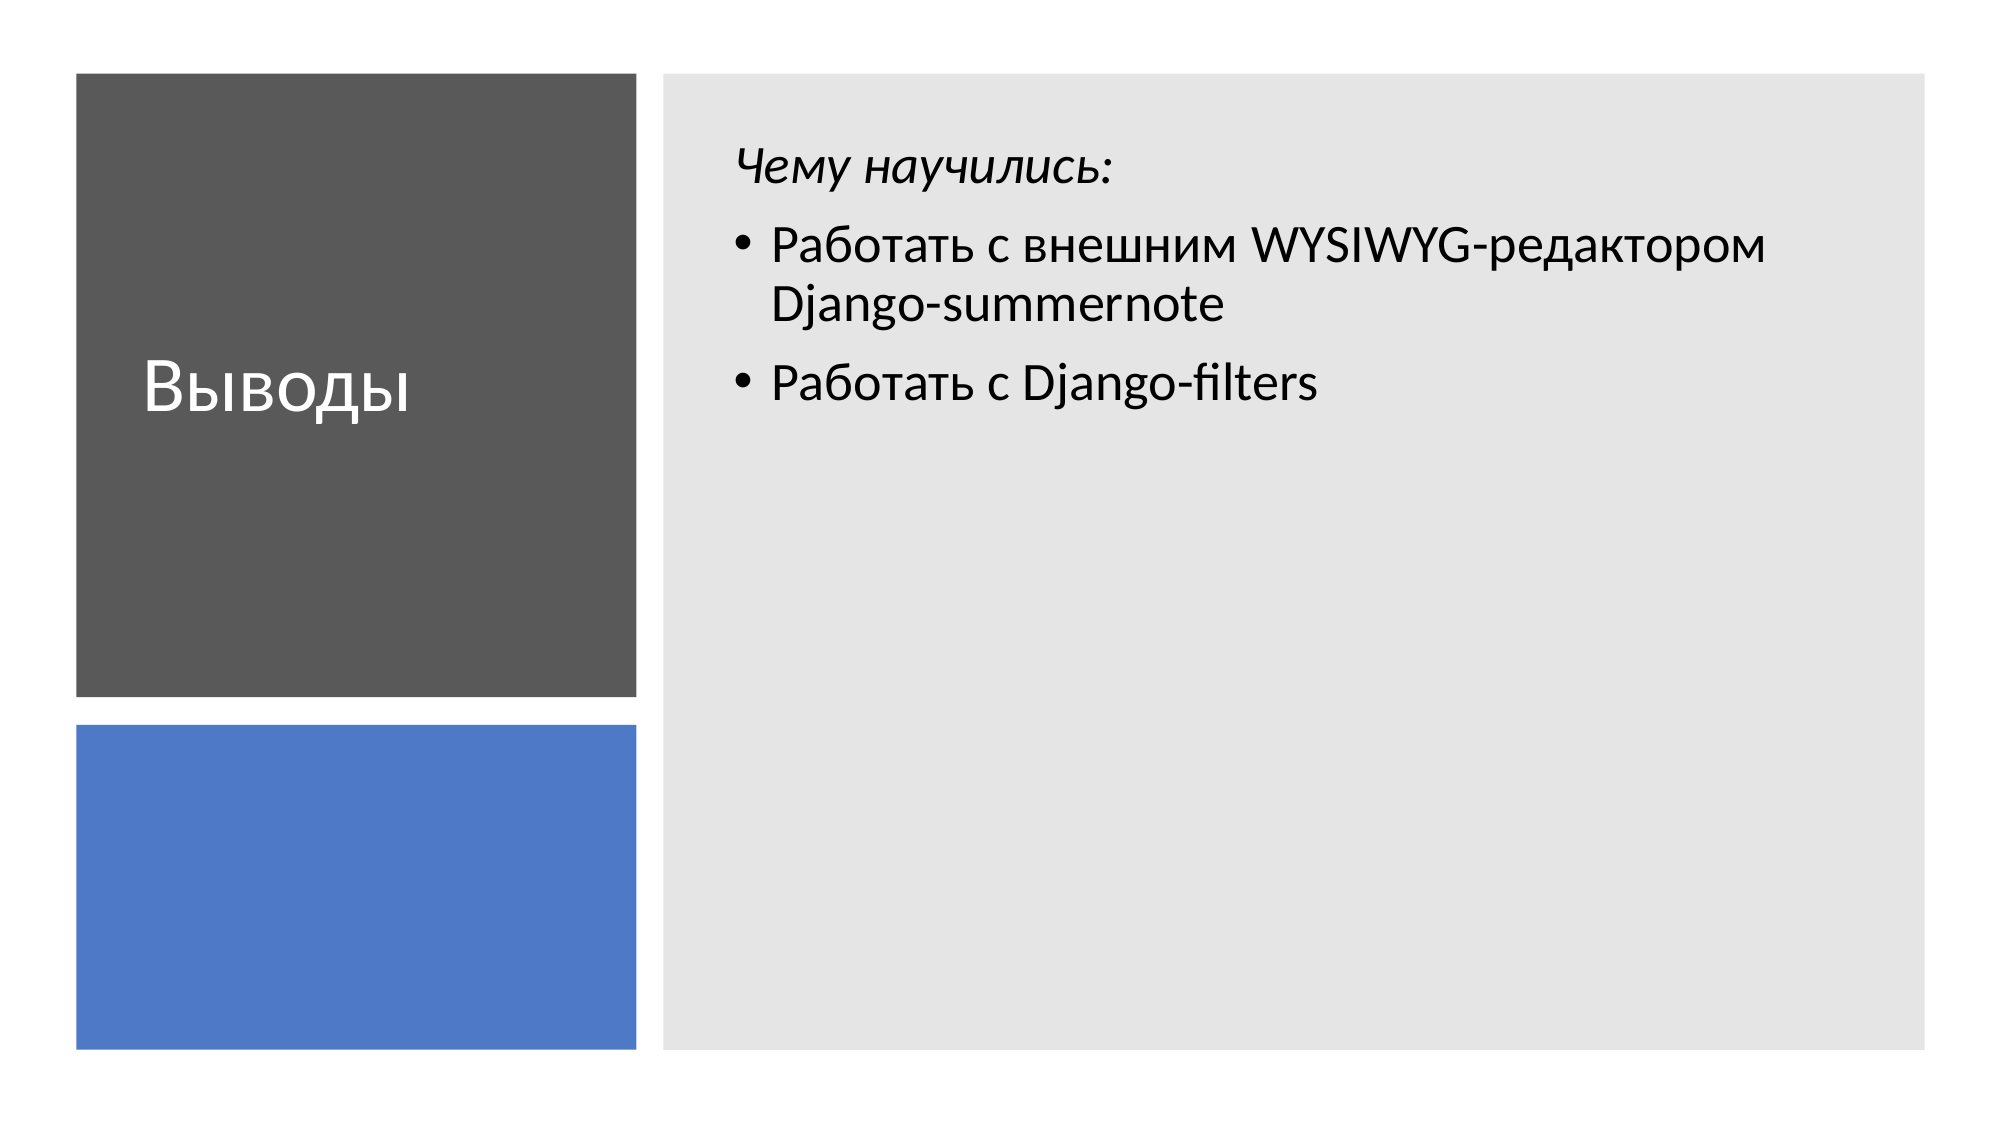

Чему научились:
Работать с внешним WYSIWYG-редактором Django-summernote
Работать с Django-filters
# Выводы